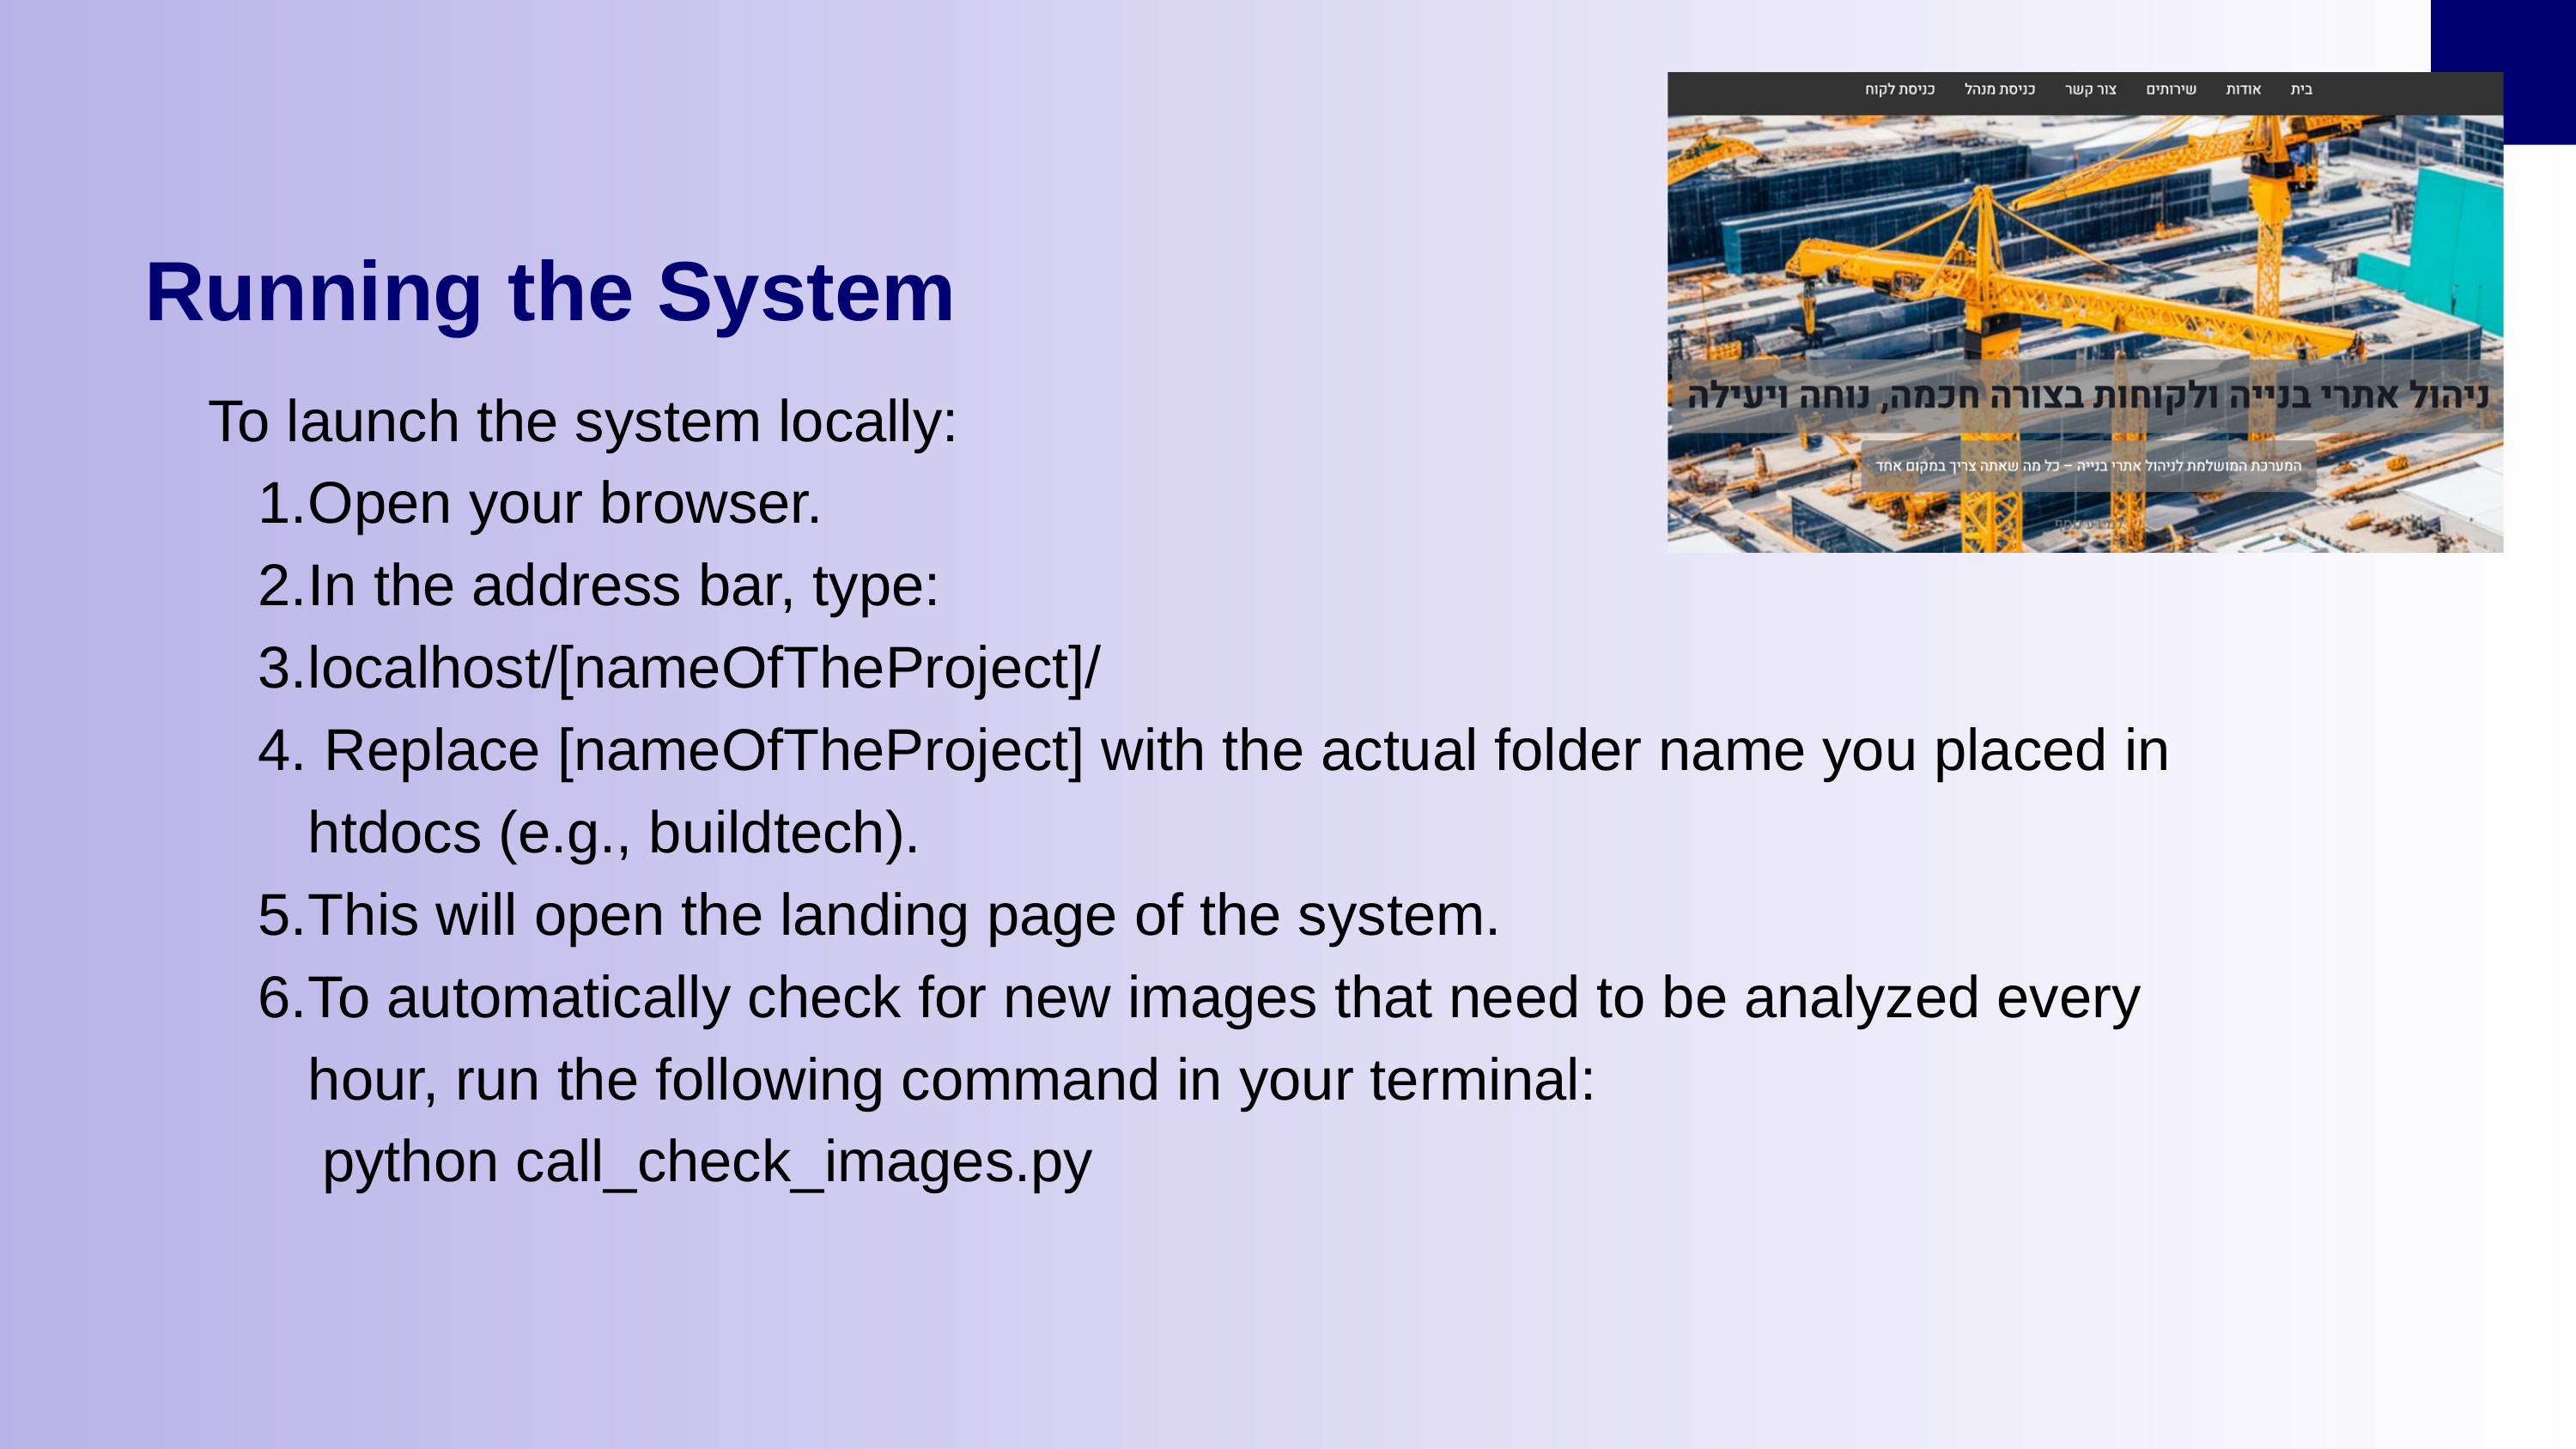

Running the System
To launch the system locally:
Open your browser.
In the address bar, type:
localhost/[nameOfTheProject]/
 Replace [nameOfTheProject] with the actual folder name you placed in htdocs (e.g., buildtech).
This will open the landing page of the system.
To automatically check for new images that need to be analyzed every hour, run the following command in your terminal:
       python call_check_images.py